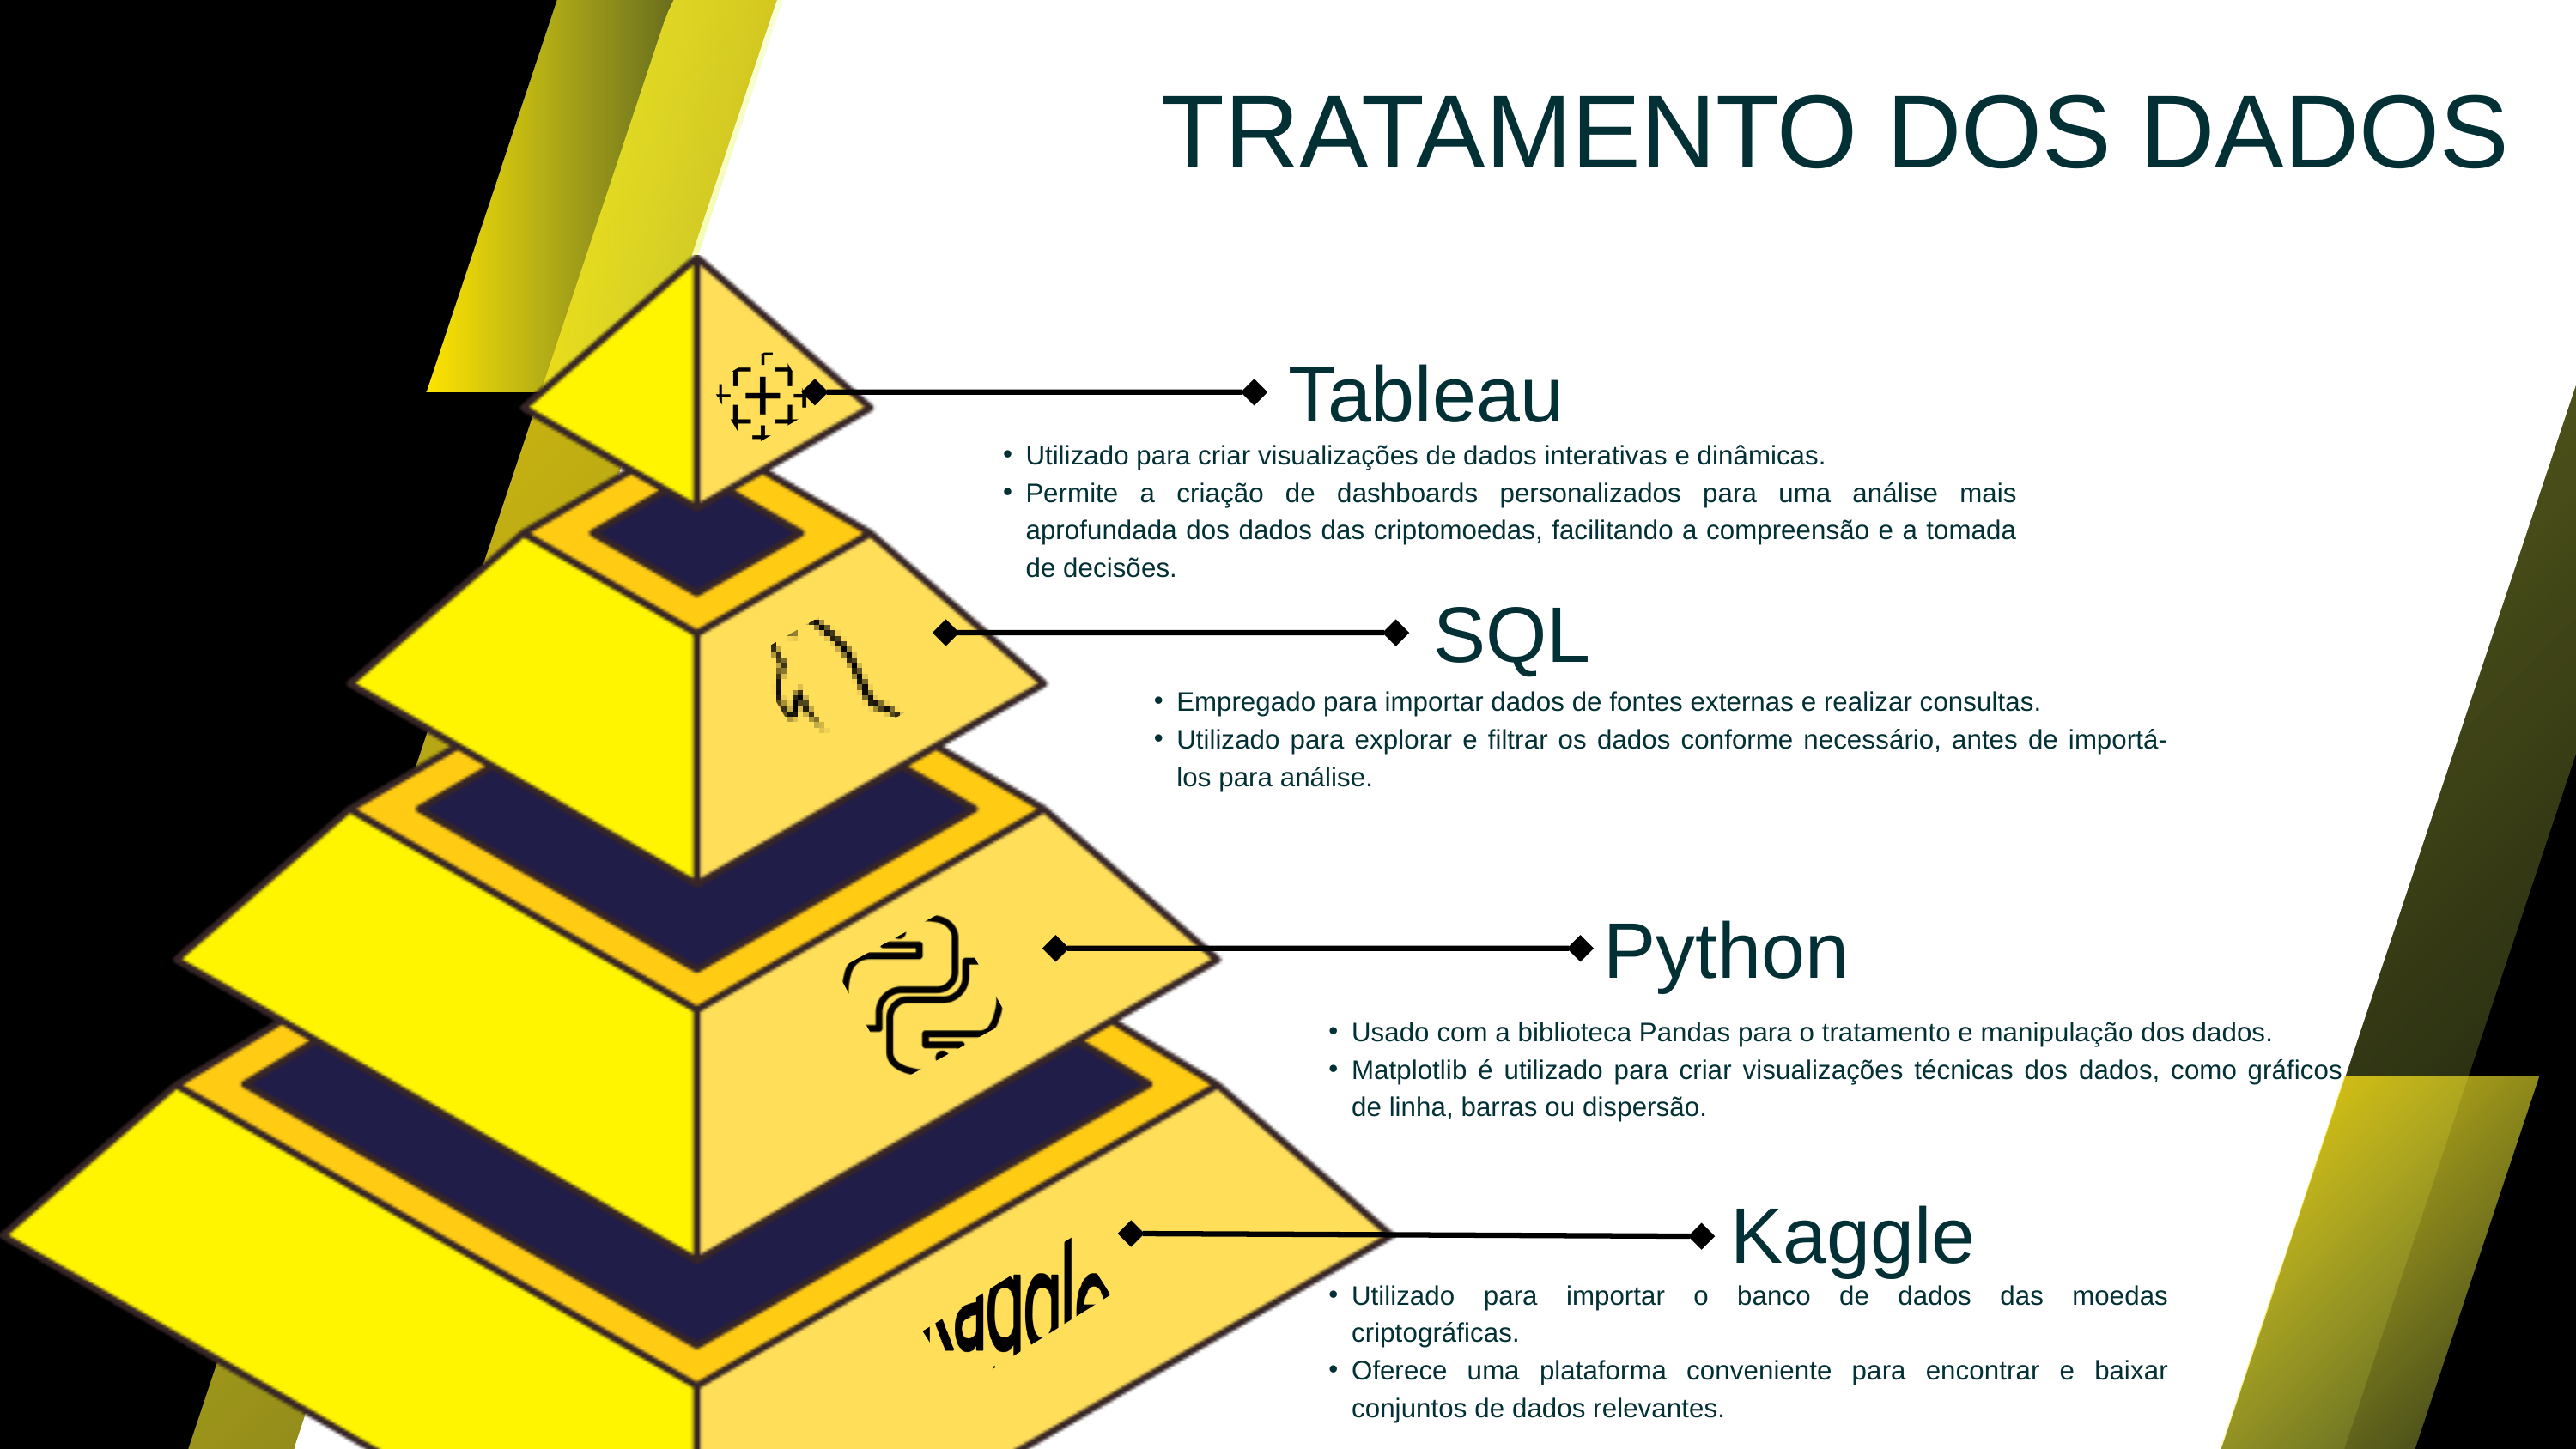

TRATAMENTO DOS DADOS

Tableau

Utilizado para criar visualizações de dados interativas e dinâmicas.
Permite a criação de dashboards personalizados para uma análise mais aprofundada dos dados das criptomoedas, facilitando a compreensão e a tomada de decisões.

SQL

Empregado para importar dados de fontes externas e realizar consultas.
Utilizado para explorar e filtrar os dados conforme necessário, antes de importá-los para análise.

Python

Usado com a biblioteca Pandas para o tratamento e manipulação dos dados.
Matplotlib é utilizado para criar visualizações técnicas dos dados, como gráficos de linha, barras ou dispersão.

Kaggle

Utilizado para importar o banco de dados das moedas criptográficas.
Oferece uma plataforma conveniente para encontrar e baixar conjuntos de dados relevantes.